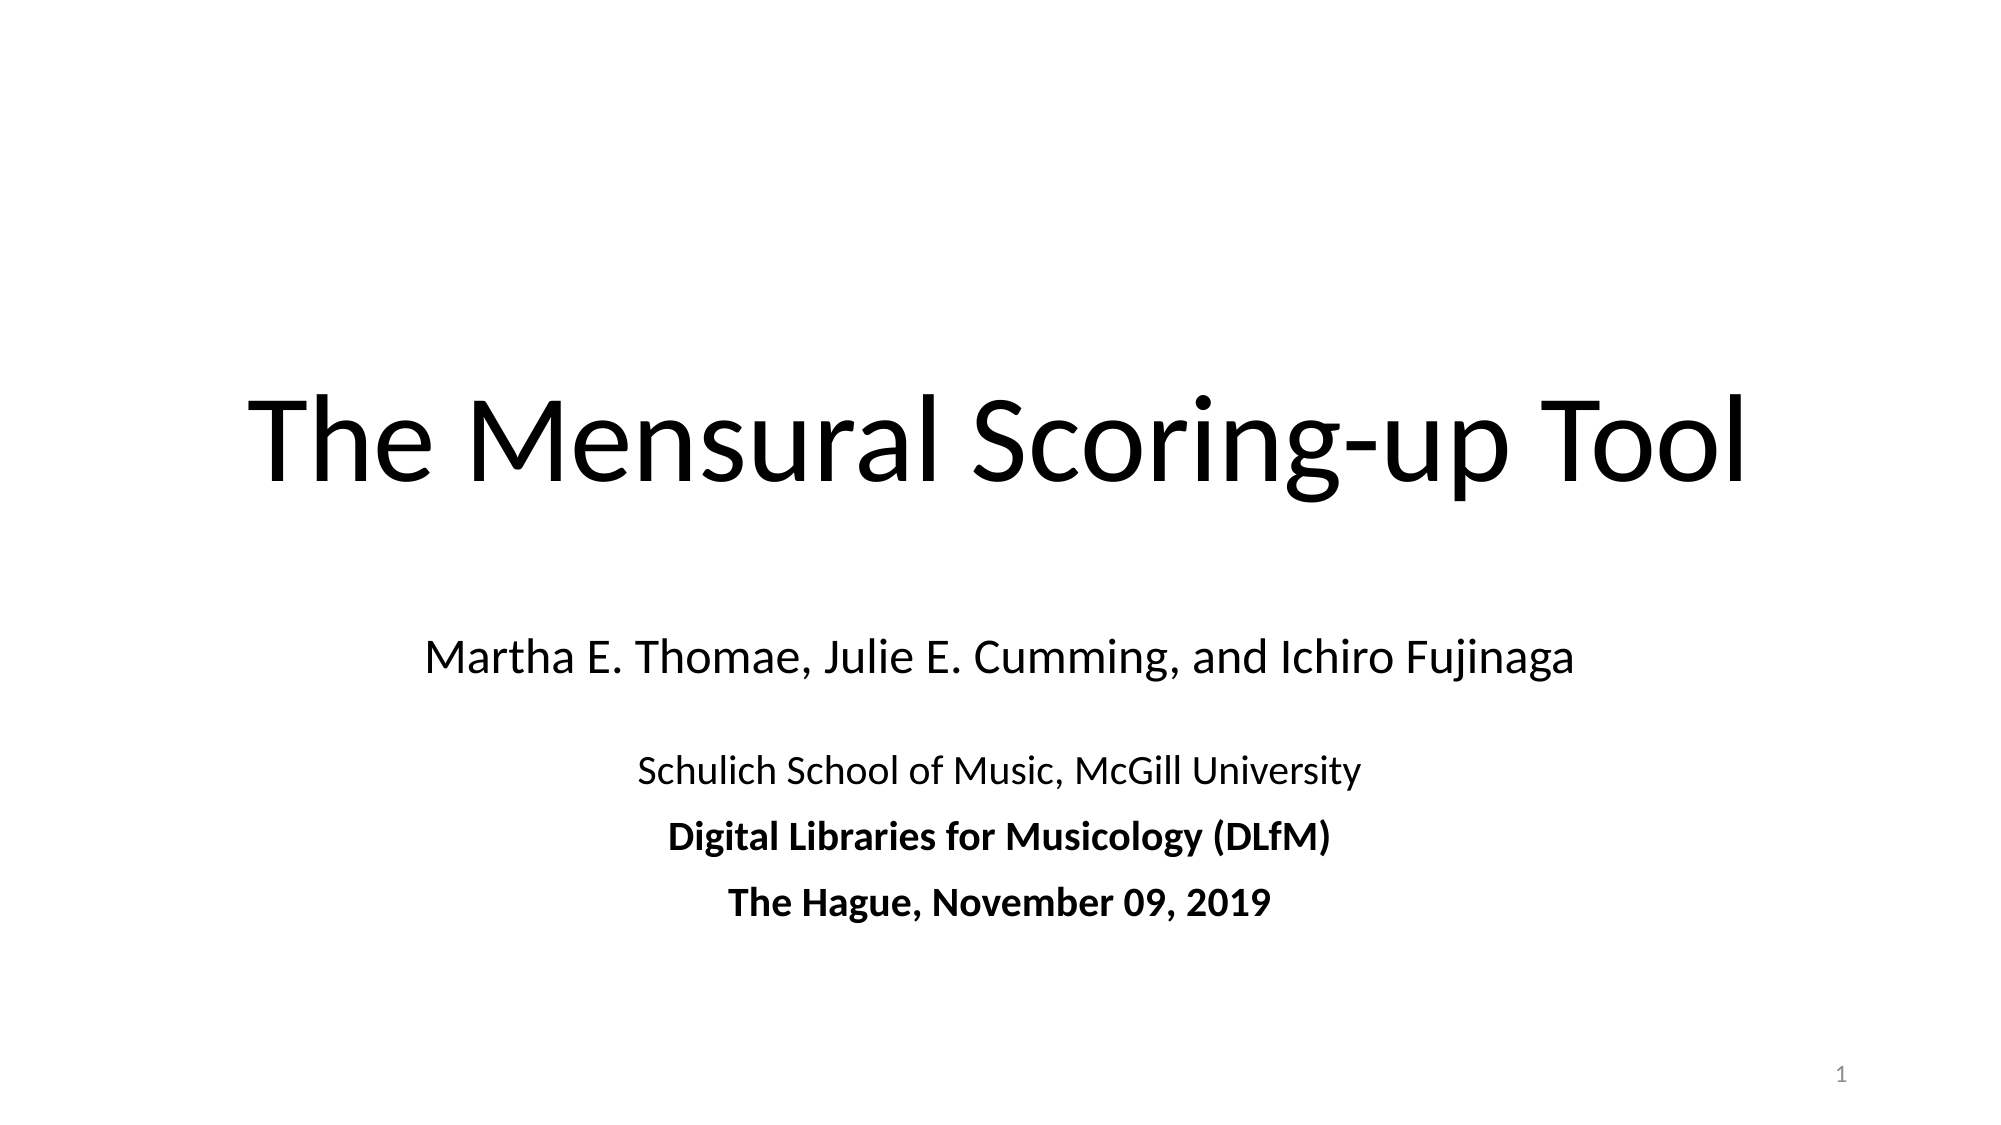

# The Mensural Scoring-up Tool
Martha E. Thomae, Julie E. Cumming, and Ichiro Fujinaga

Schulich School of Music, McGill University
Digital Libraries for Musicology (DLfM)
The Hague, November 09, 2019
1